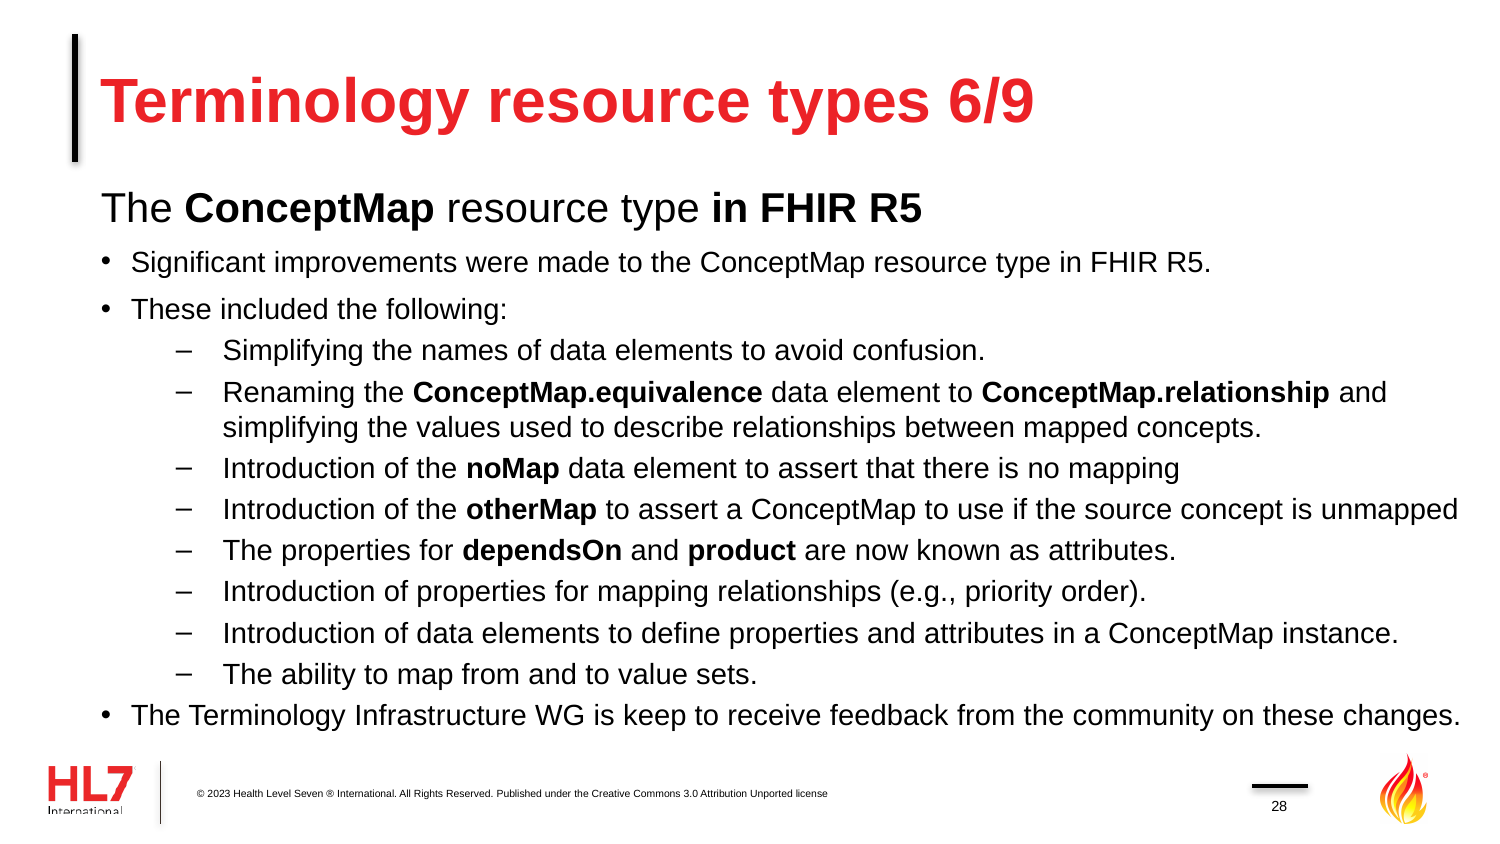

# Terminology resource types 6/9
The ConceptMap resource type in FHIR R5
Significant improvements were made to the ConceptMap resource type in FHIR R5.
These included the following:
Simplifying the names of data elements to avoid confusion.
Renaming the ConceptMap.equivalence data element to ConceptMap.relationship and simplifying the values used to describe relationships between mapped concepts.
Introduction of the noMap data element to assert that there is no mapping
Introduction of the otherMap to assert a ConceptMap to use if the source concept is unmapped
The properties for dependsOn and product are now known as attributes.
Introduction of properties for mapping relationships (e.g., priority order).
Introduction of data elements to define properties and attributes in a ConceptMap instance.
The ability to map from and to value sets.
The Terminology Infrastructure WG is keep to receive feedback from the community on these changes.

© 2023 Health Level Seven ® International. All Rights Reserved. Published under the Creative Commons 3.0 Attribution Unported license

28